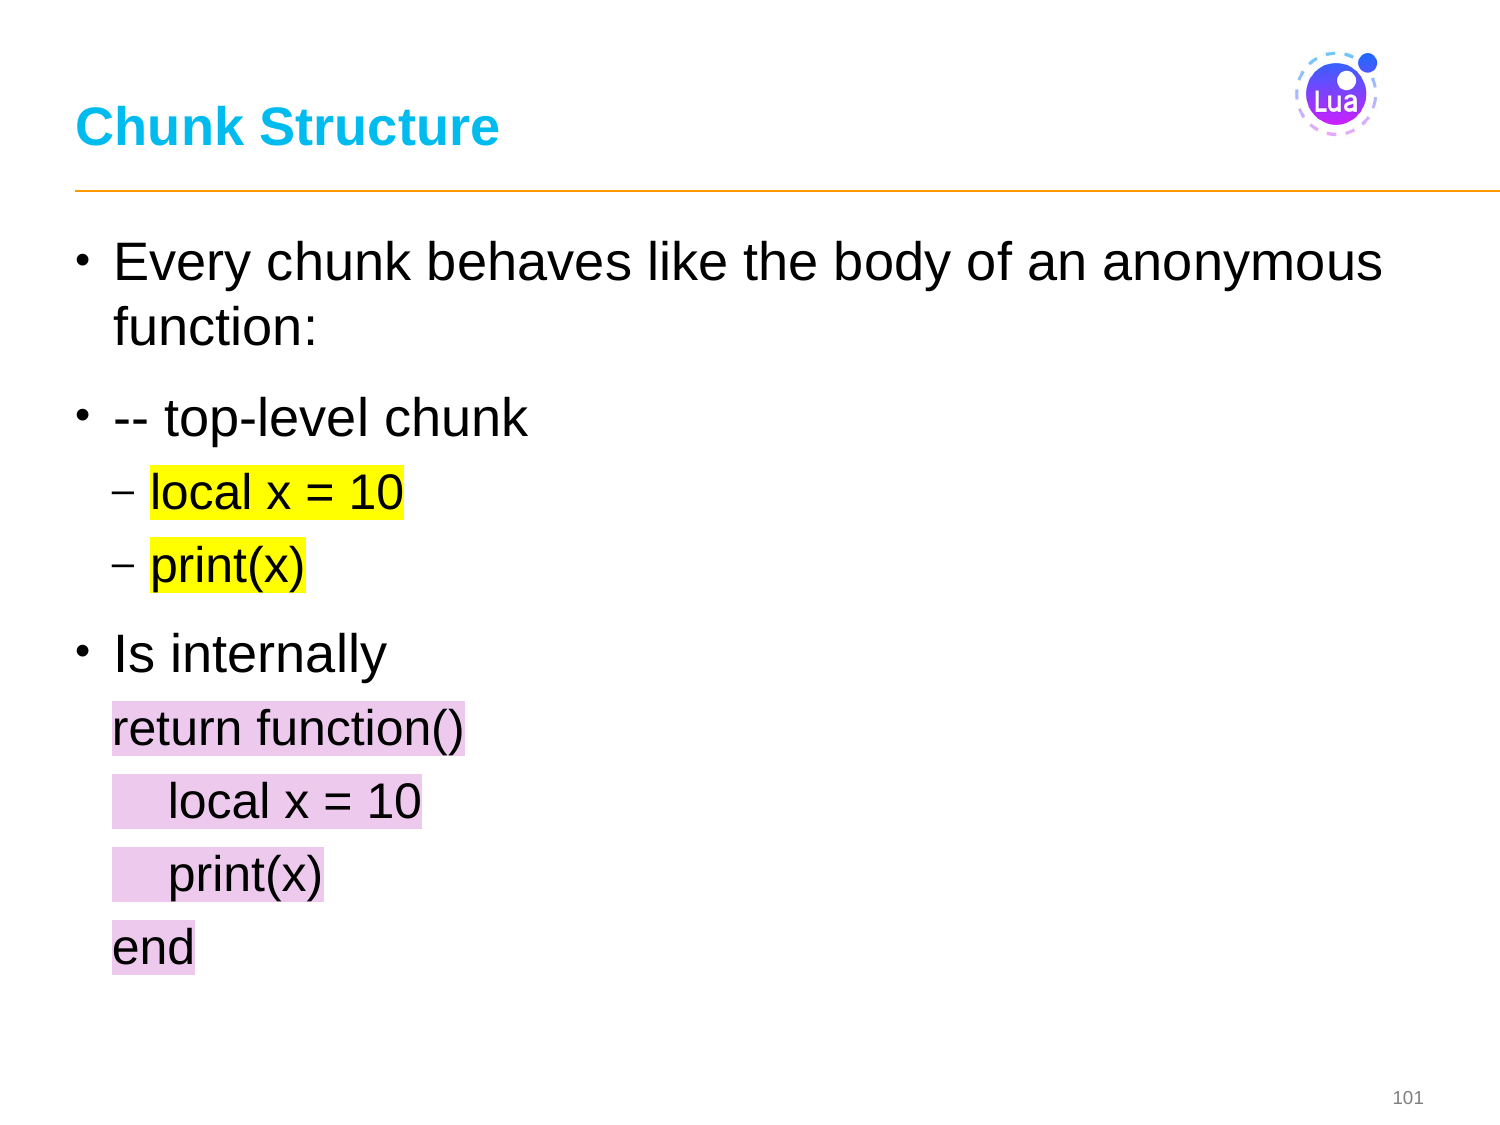

# Chunk Structure
Every chunk behaves like the body of an anonymous function:
-- top-level chunk
local x = 10
print(x)
Is internally
return function()
    local x = 10
    print(x)
end